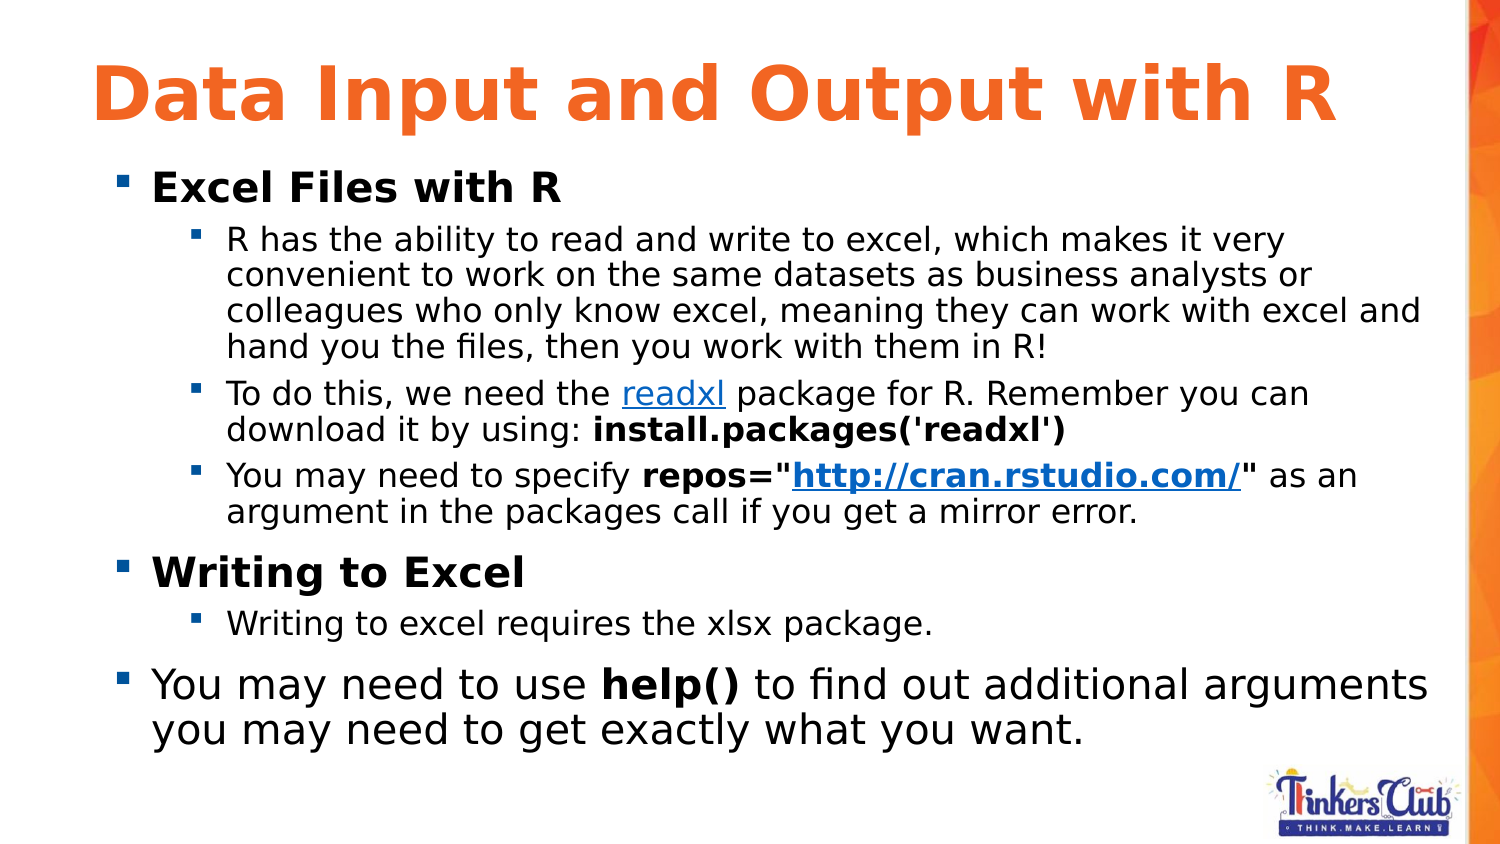

Data Input and Output with R
Excel Files with R
R has the ability to read and write to excel, which makes it very convenient to work on the same datasets as business analysts or colleagues who only know excel, meaning they can work with excel and hand you the files, then you work with them in R!
To do this, we need the readxl package for R. Remember you can download it by using: install.packages('readxl')
You may need to specify repos="http://cran.rstudio.com/" as an argument in the packages call if you get a mirror error.
Writing to Excel
Writing to excel requires the xlsx package.
You may need to use help() to find out additional arguments you may need to get exactly what you want.